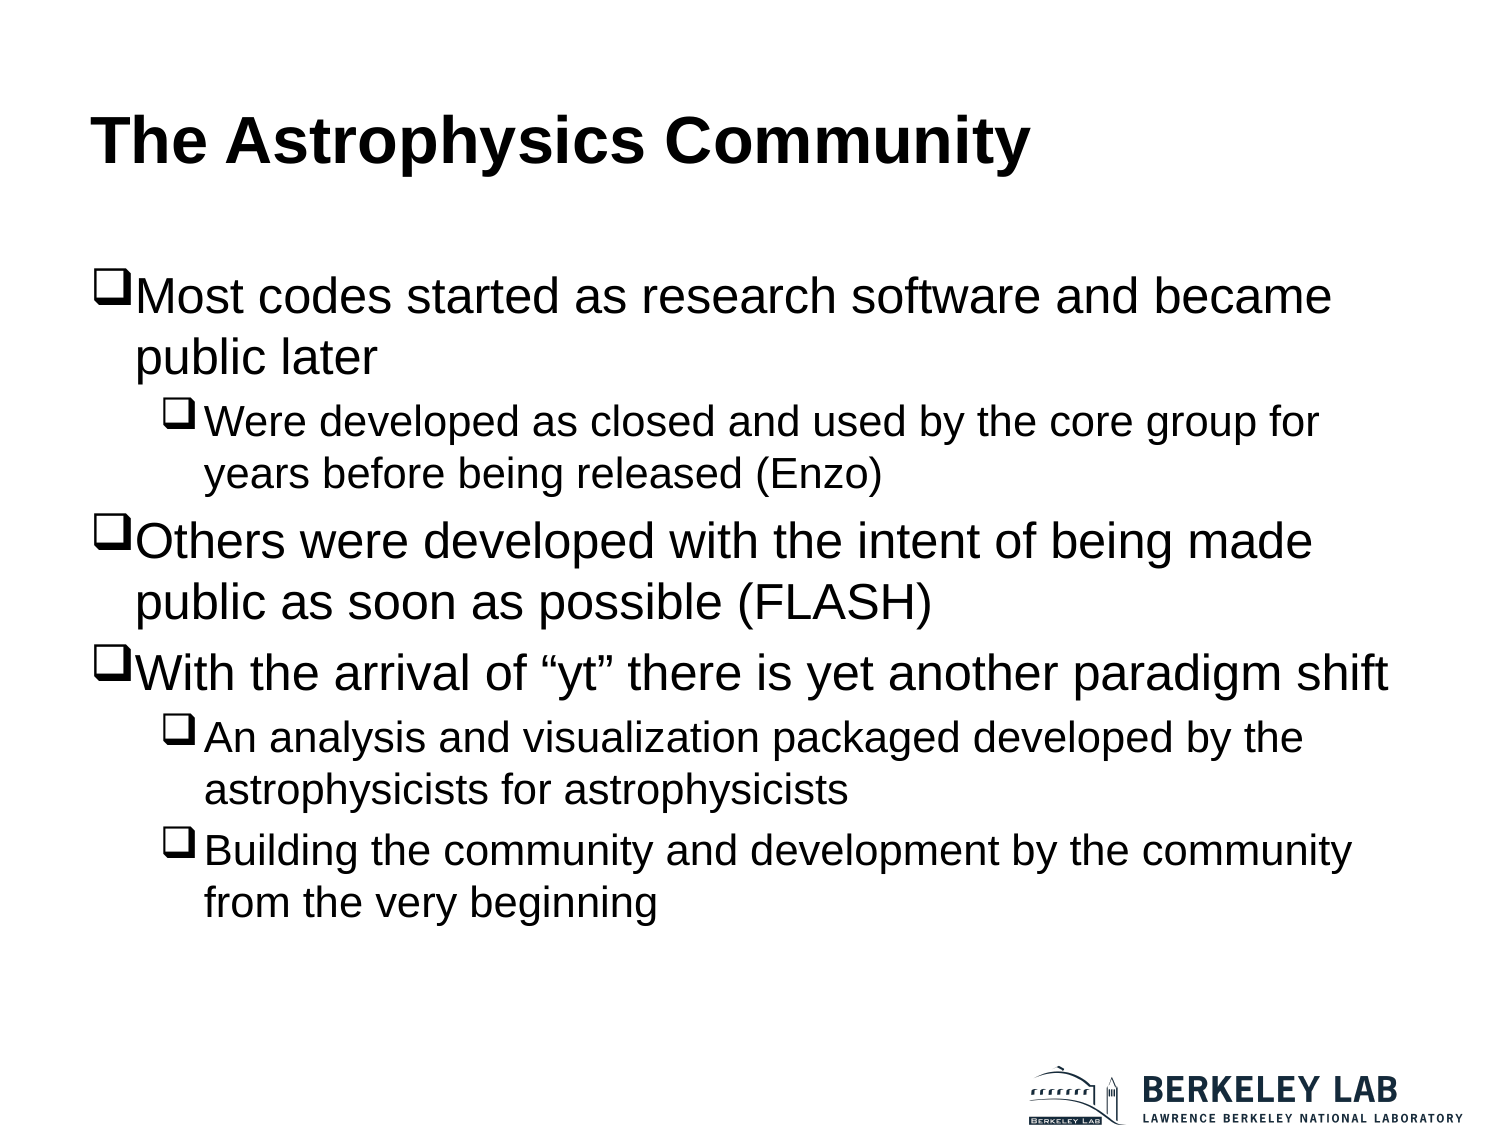

# The Astrophysics Community
Most codes started as research software and became public later
Were developed as closed and used by the core group for years before being released (Enzo)
Others were developed with the intent of being made public as soon as possible (FLASH)
With the arrival of “yt” there is yet another paradigm shift
An analysis and visualization packaged developed by the astrophysicists for astrophysicists
Building the community and development by the community from the very beginning